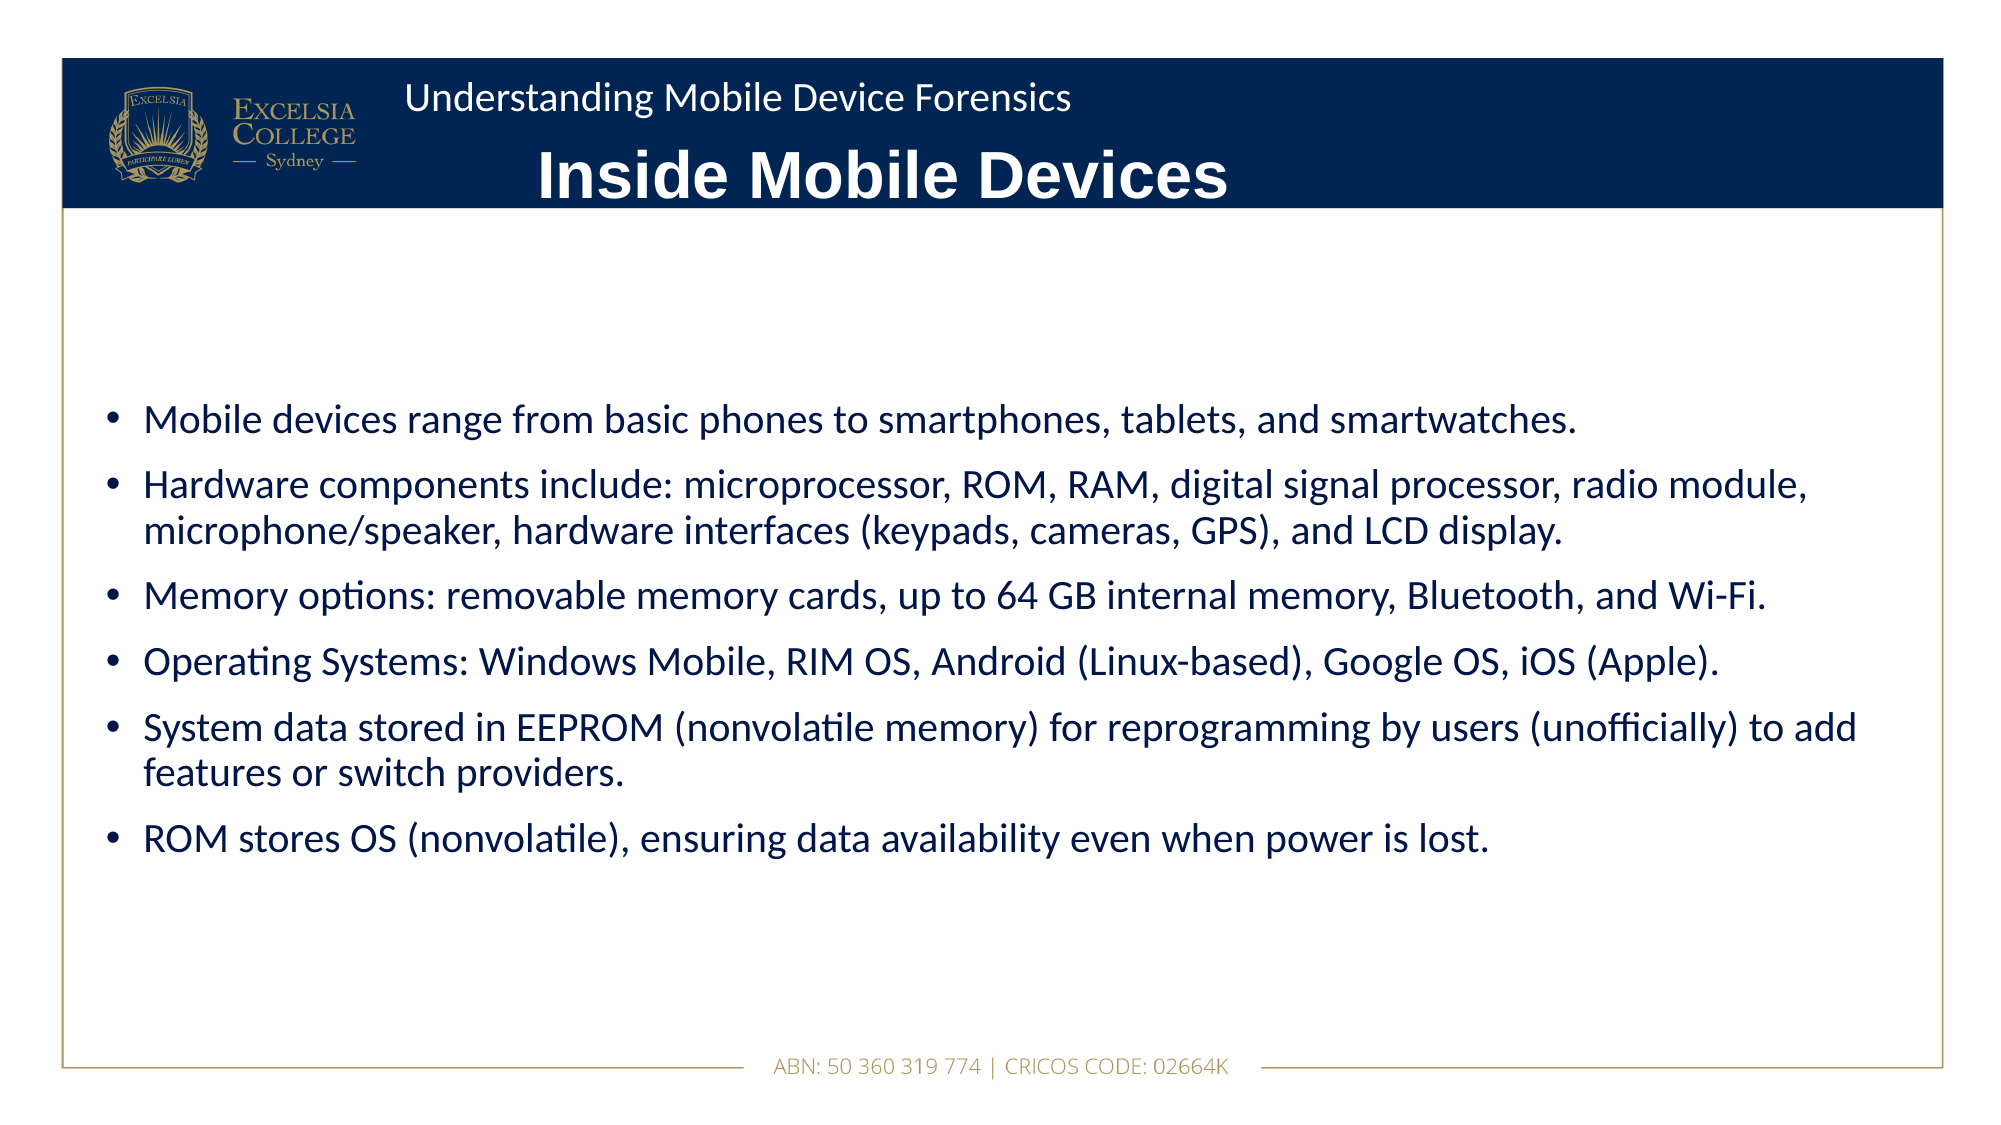

# Understanding Mobile Device Forensics
Inside Mobile Devices
Mobile devices range from basic phones to smartphones, tablets, and smartwatches.
Hardware components include: microprocessor, ROM, RAM, digital signal processor, radio module, microphone/speaker, hardware interfaces (keypads, cameras, GPS), and LCD display.
Memory options: removable memory cards, up to 64 GB internal memory, Bluetooth, and Wi-Fi.
Operating Systems: Windows Mobile, RIM OS, Android (Linux-based), Google OS, iOS (Apple).
System data stored in EEPROM (nonvolatile memory) for reprogramming by users (unofficially) to add features or switch providers.
ROM stores OS (nonvolatile), ensuring data availability even when power is lost.